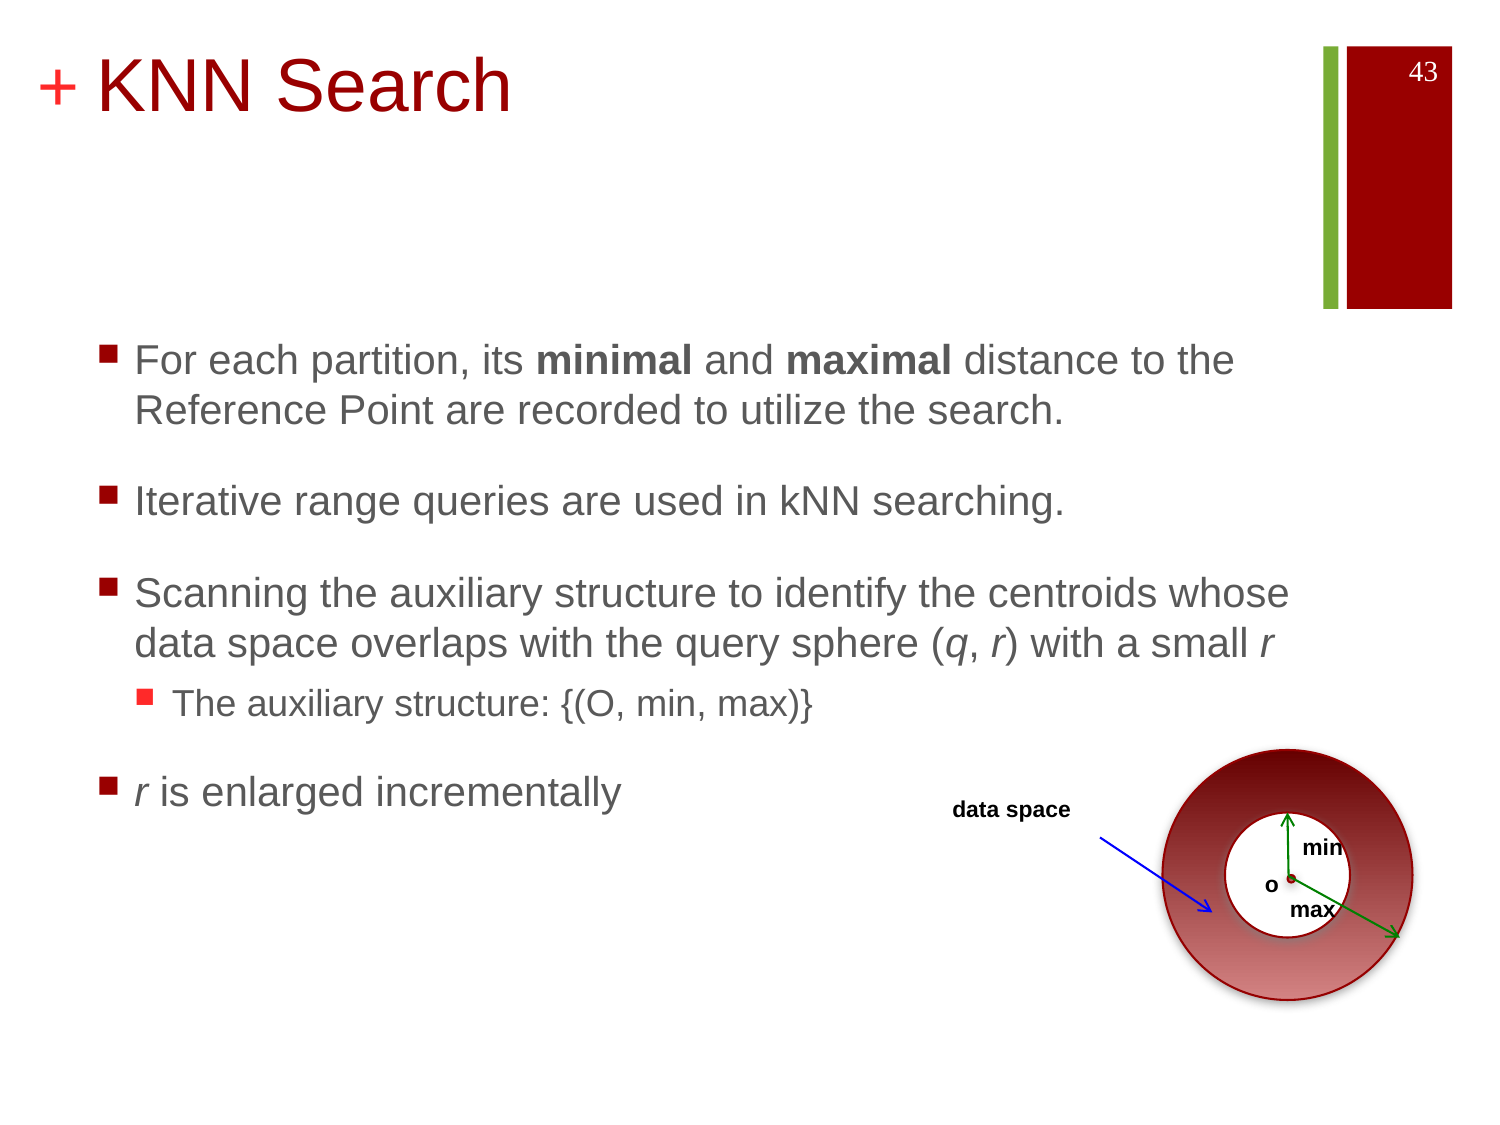

# KNN Search
43
For each partition, its minimal and maximal distance to the Reference Point are recorded to utilize the search.
Iterative range queries are used in kNN searching.
Scanning the auxiliary structure to identify the centroids whose data space overlaps with the query sphere (q, r) with a small r
The auxiliary structure: {(O, min, max)}
r is enlarged incrementally

data space

min
o

max